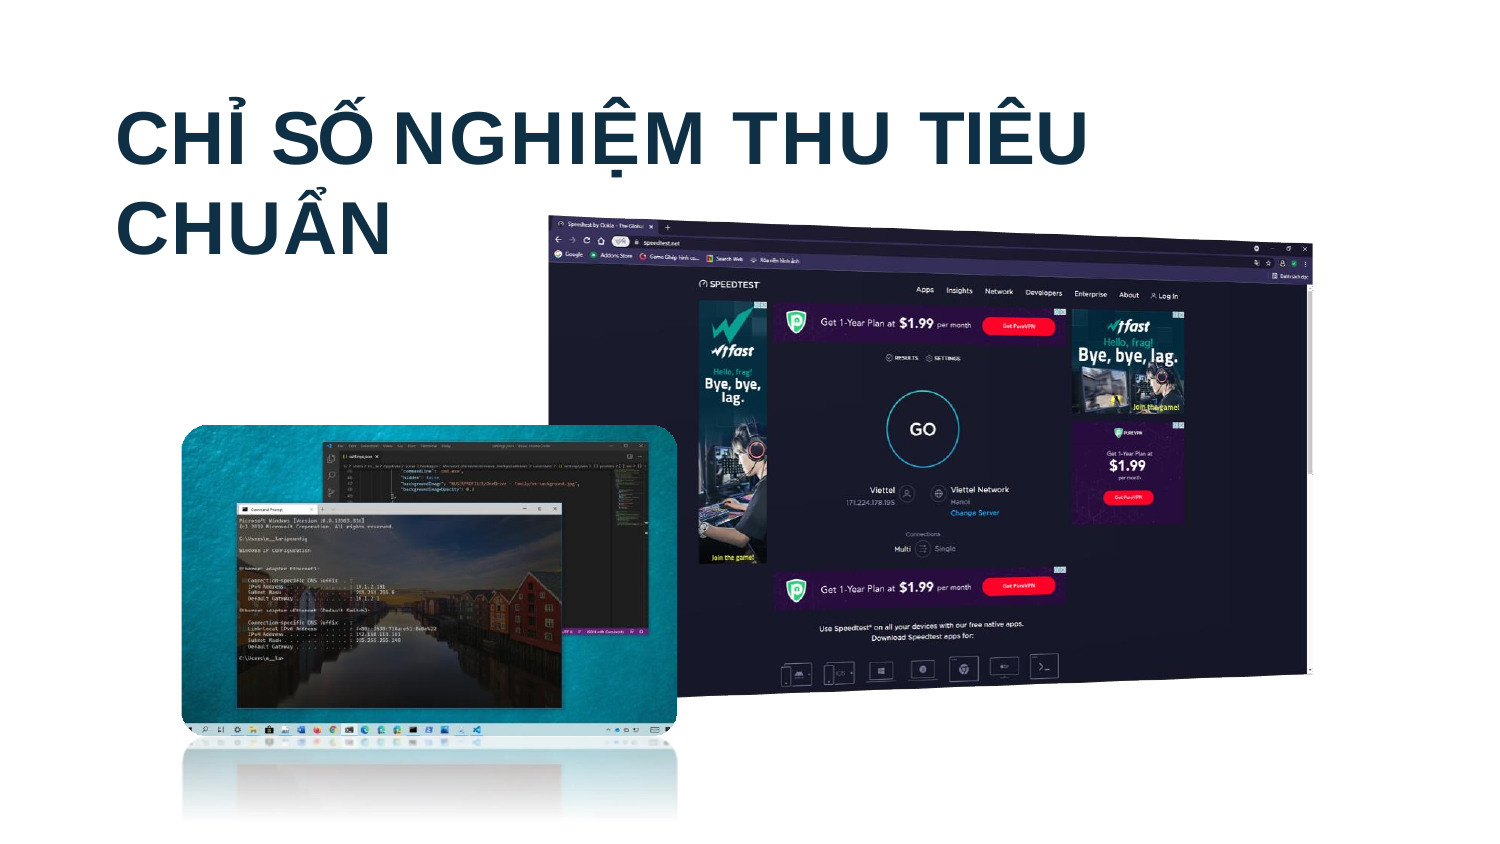

# CHỈ SỐ NGHIỆM THU TIÊU CHUẨN